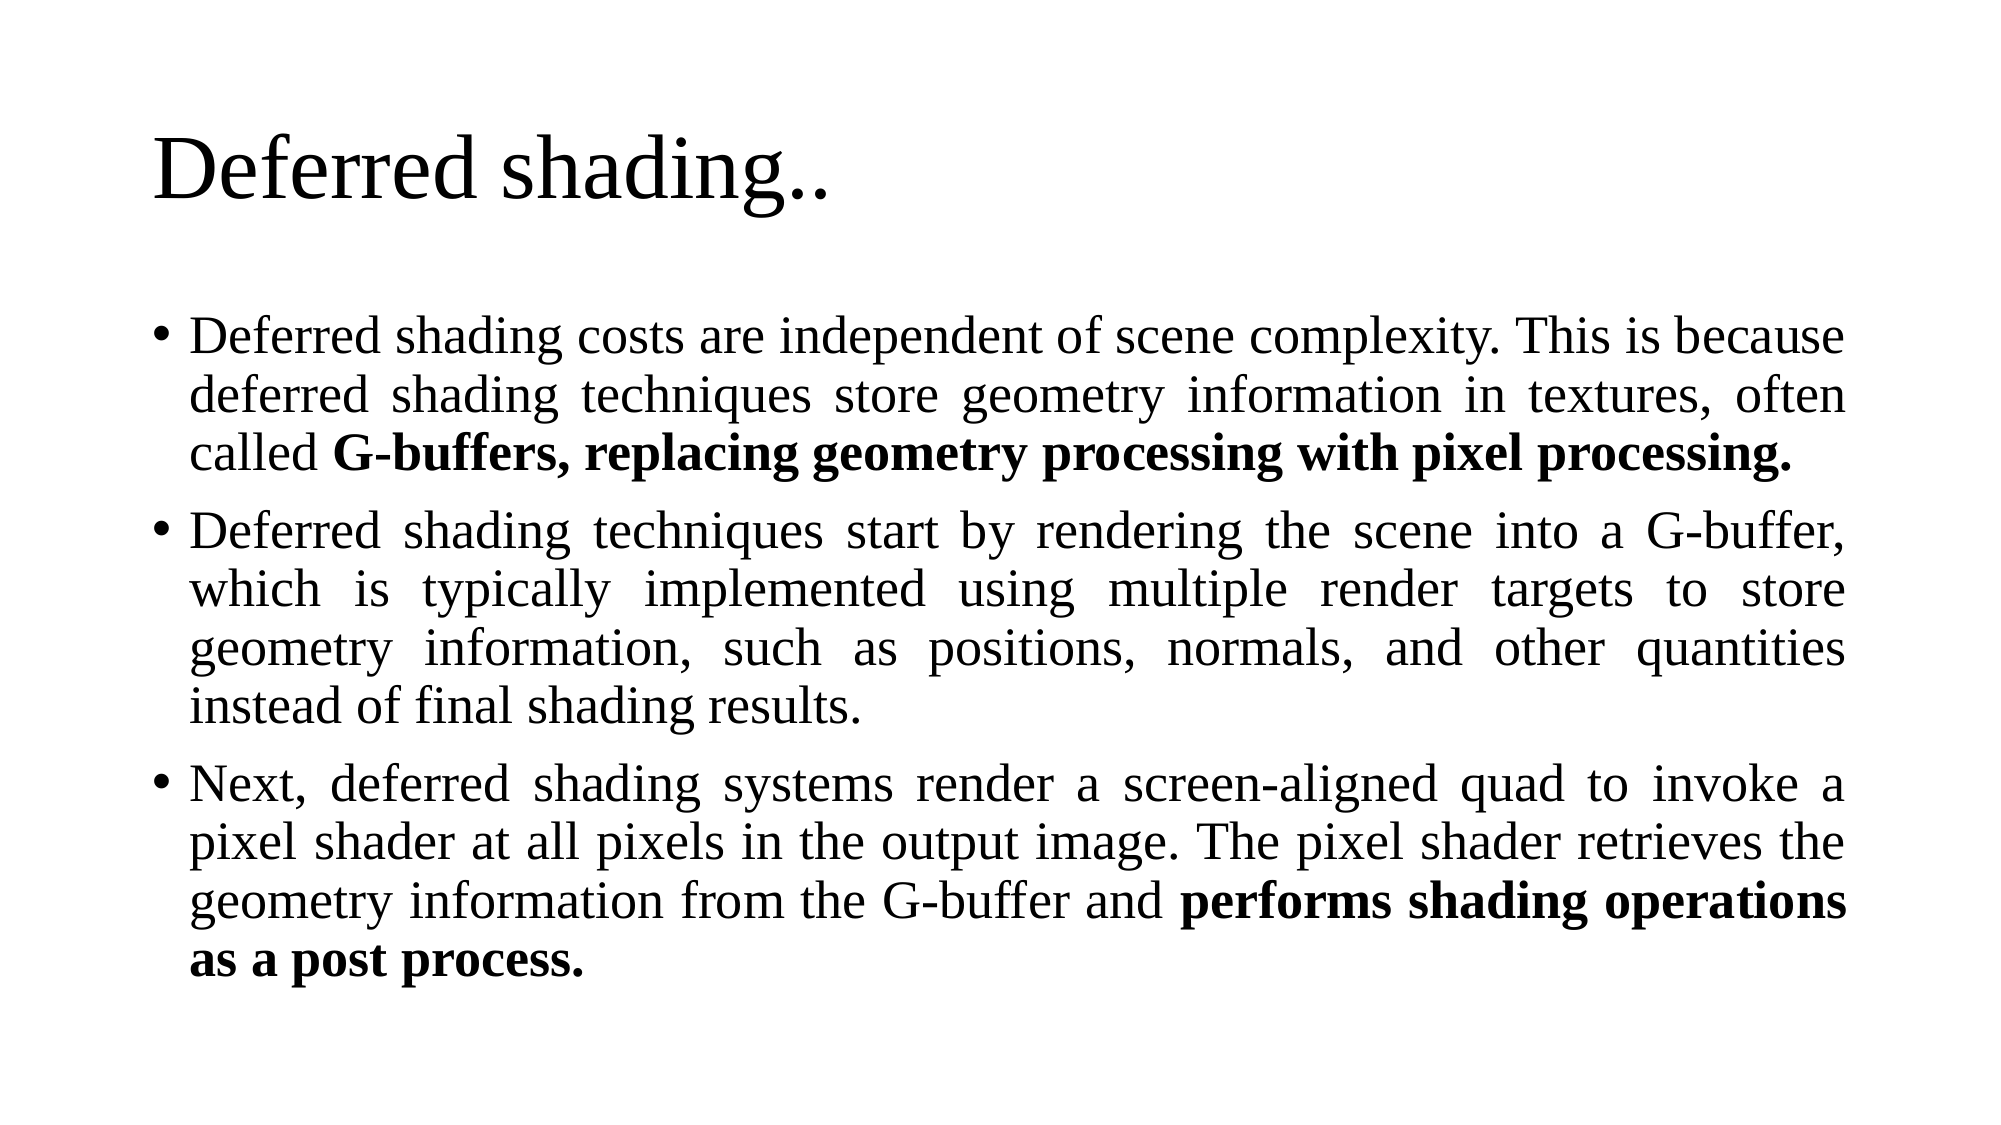

# Deferred shading..
Deferred shading costs are independent of scene complexity. This is because deferred shading techniques store geometry information in textures, often called G-buffers, replacing geometry processing with pixel processing.
Deferred shading techniques start by rendering the scene into a G-buffer, which is typically implemented using multiple render targets to store geometry information, such as positions, normals, and other quantities instead of final shading results.
Next, deferred shading systems render a screen-aligned quad to invoke a pixel shader at all pixels in the output image. The pixel shader retrieves the geometry information from the G-buffer and performs shading operations as a post process.